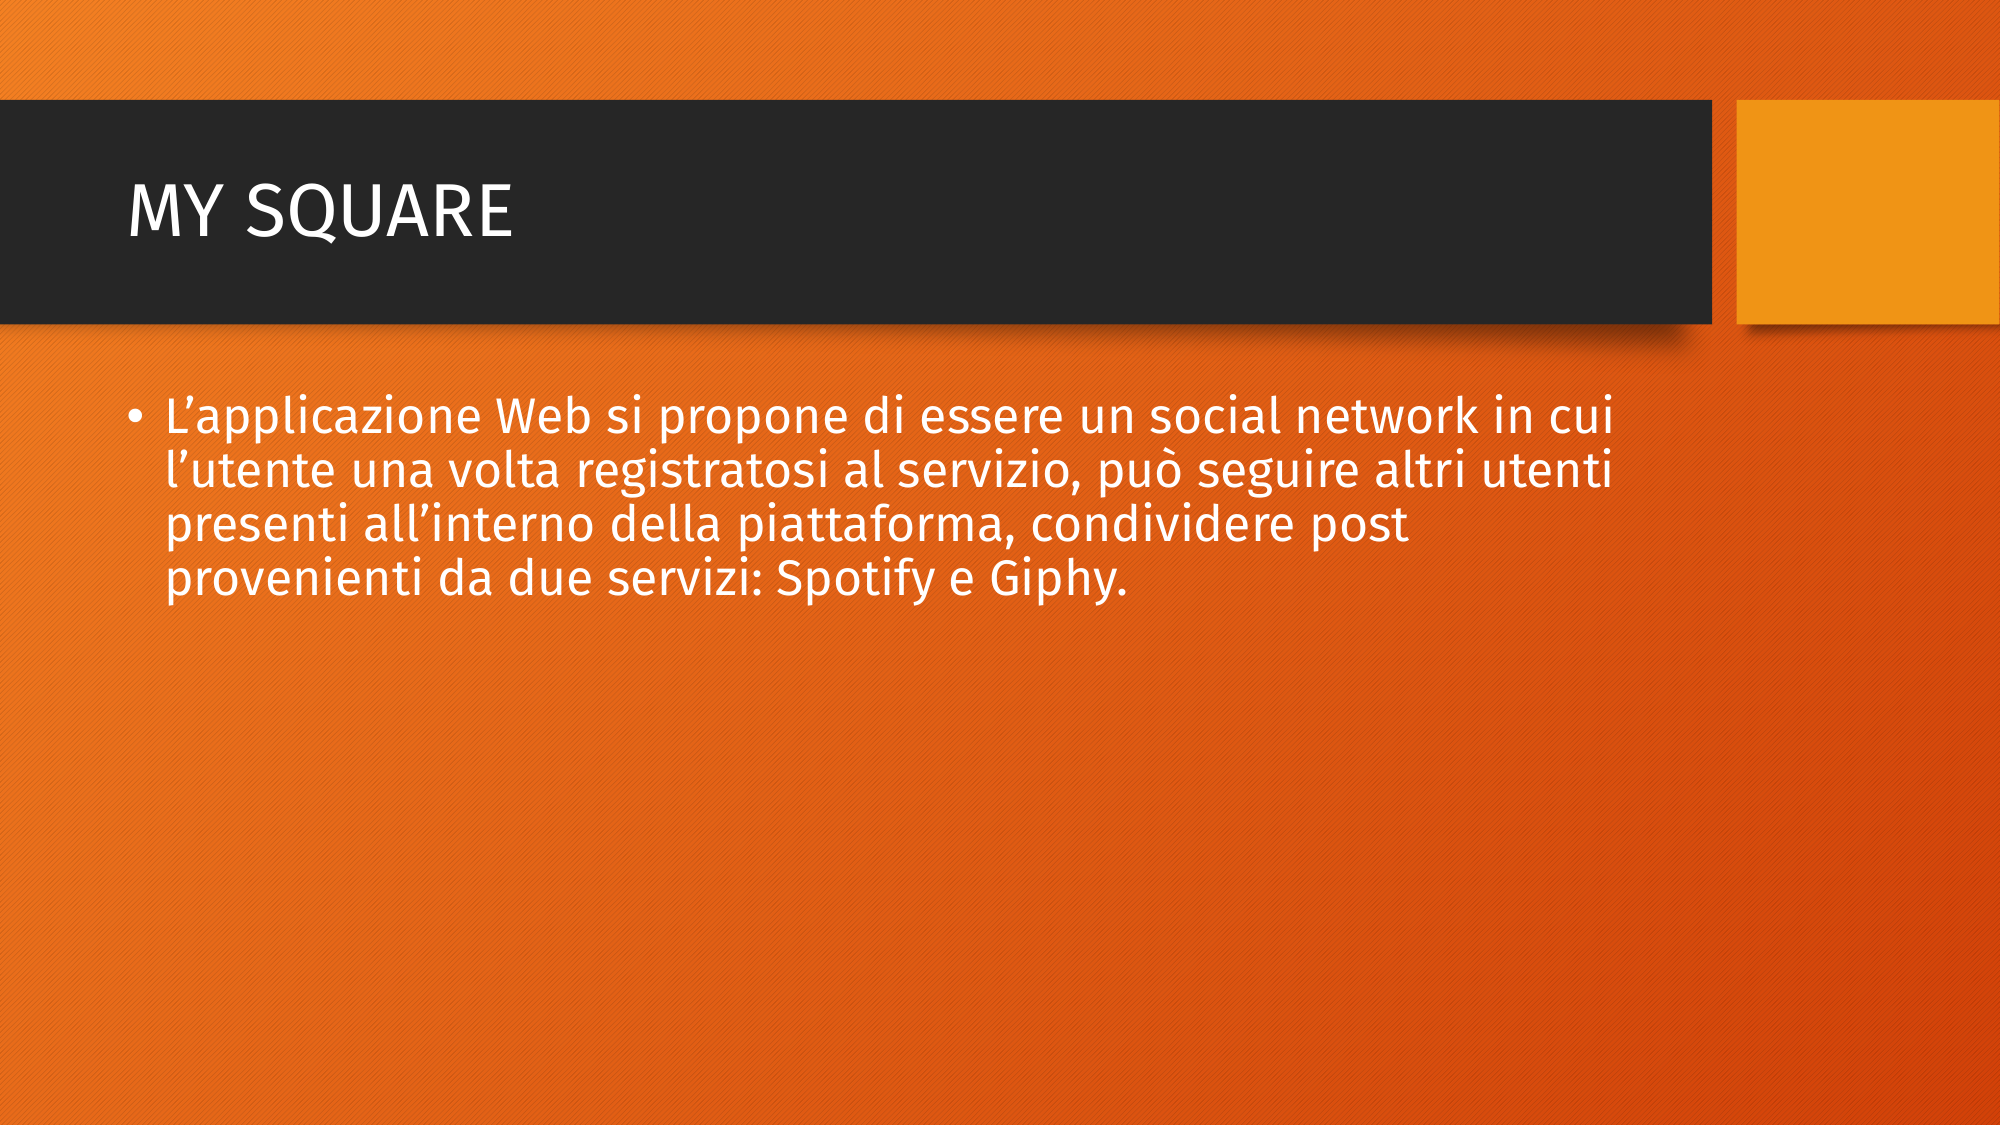

# MY SQUARE
L’applicazione Web si propone di essere un social network in cui l’utente una volta registratosi al servizio, può seguire altri utenti presenti all’interno della piattaforma, condividere post provenienti da due servizi: Spotify e Giphy.